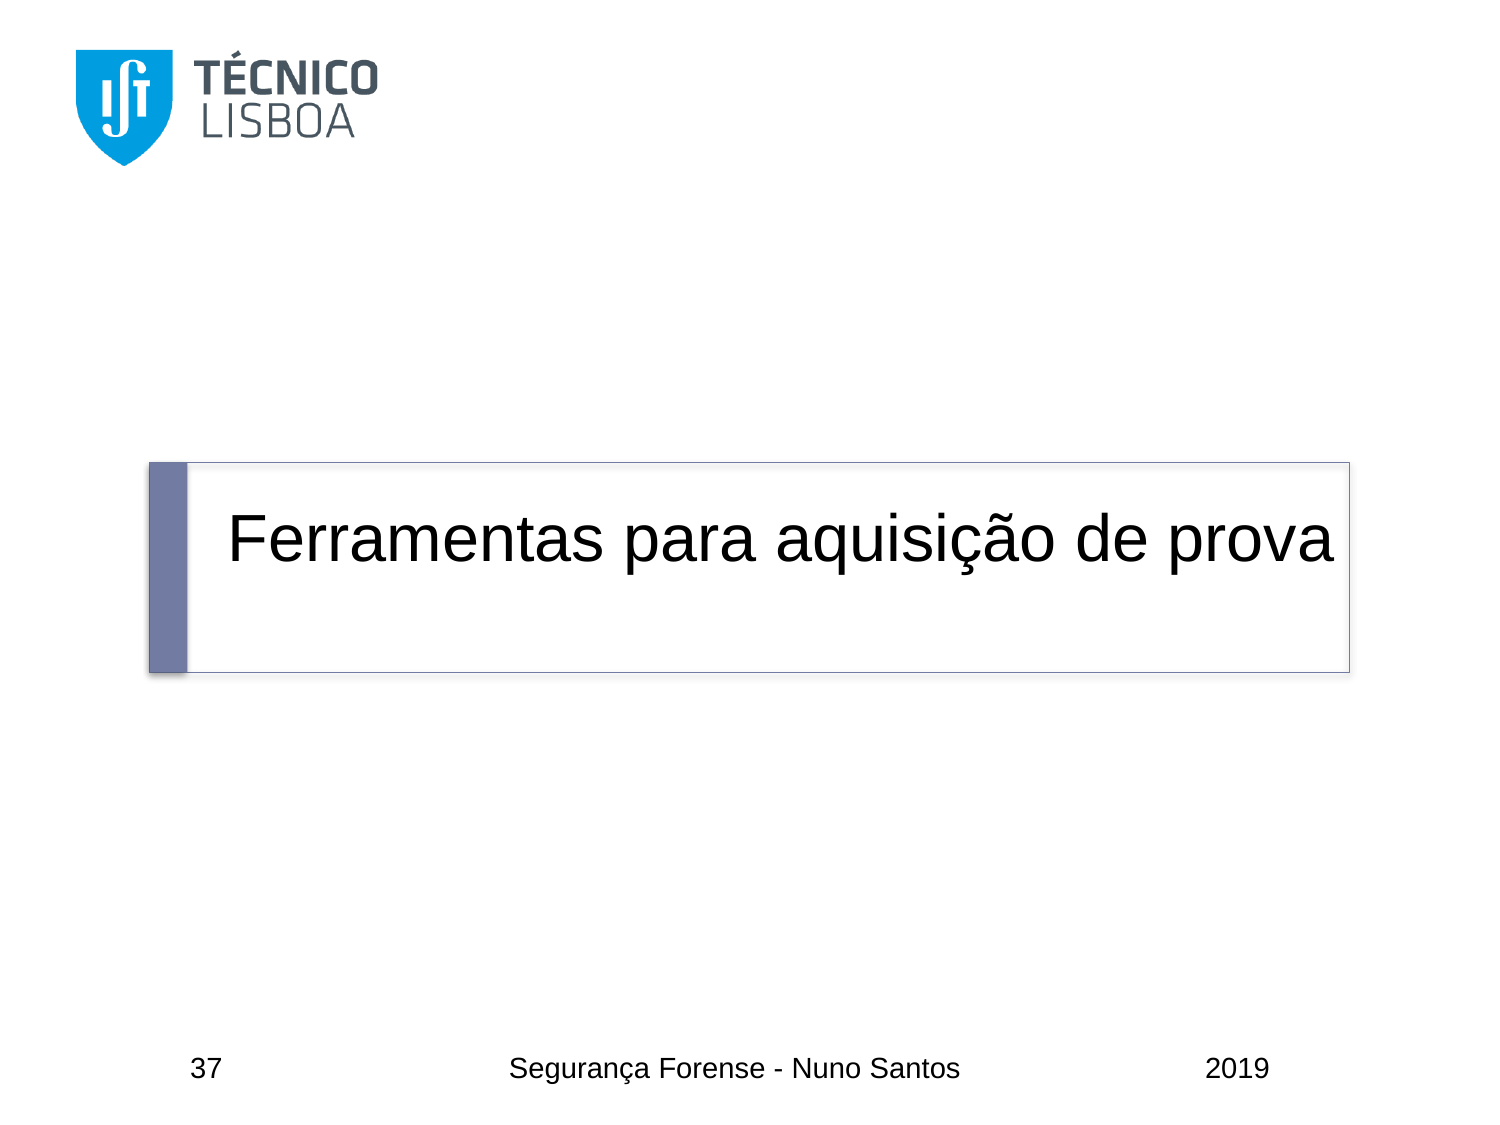

# Ferramentas para aquisição de prova
37
Segurança Forense - Nuno Santos
2019